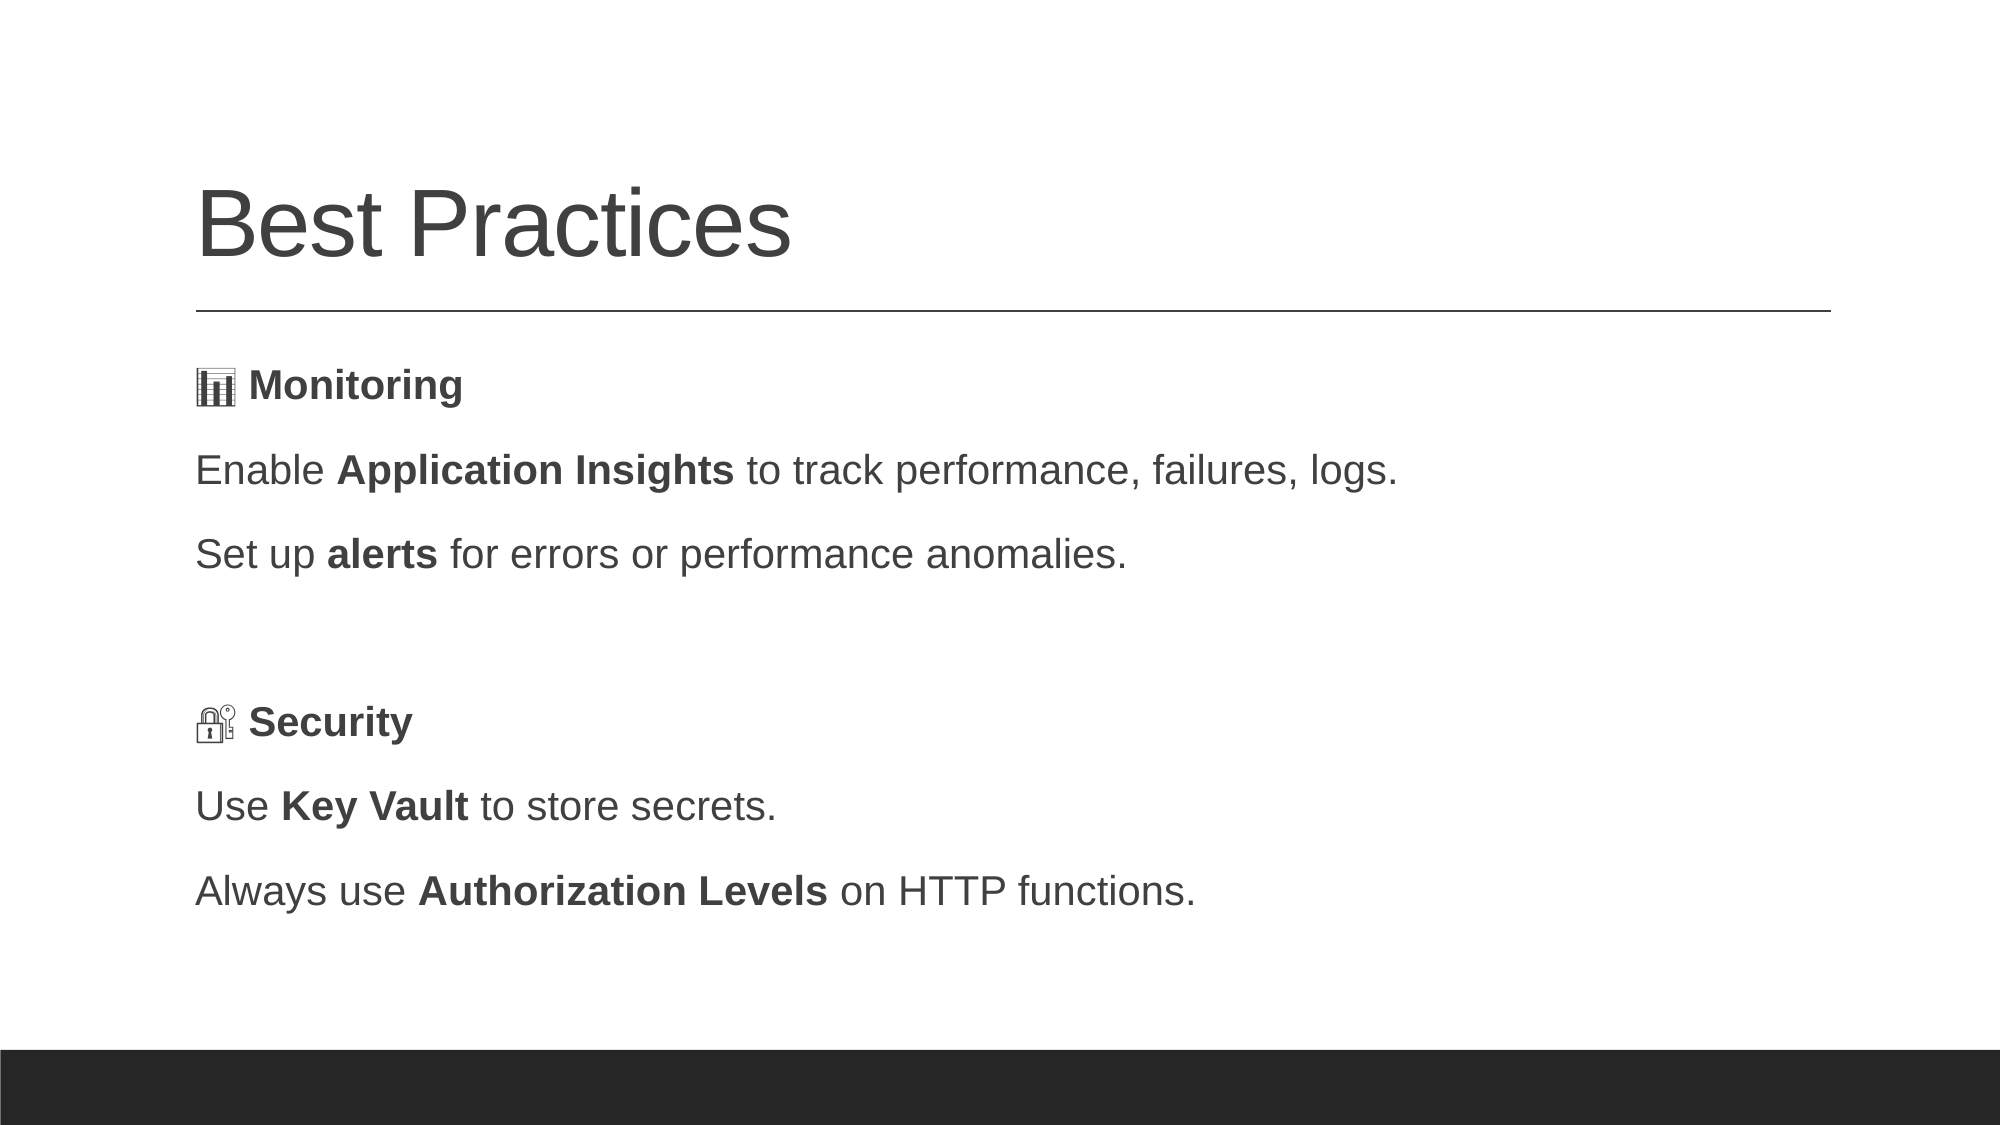

# Best Practices
📊 Monitoring
Enable Application Insights to track performance, failures, logs.
Set up alerts for errors or performance anomalies.

🔐 Security
Use Key Vault to store secrets.
Always use Authorization Levels on HTTP functions.